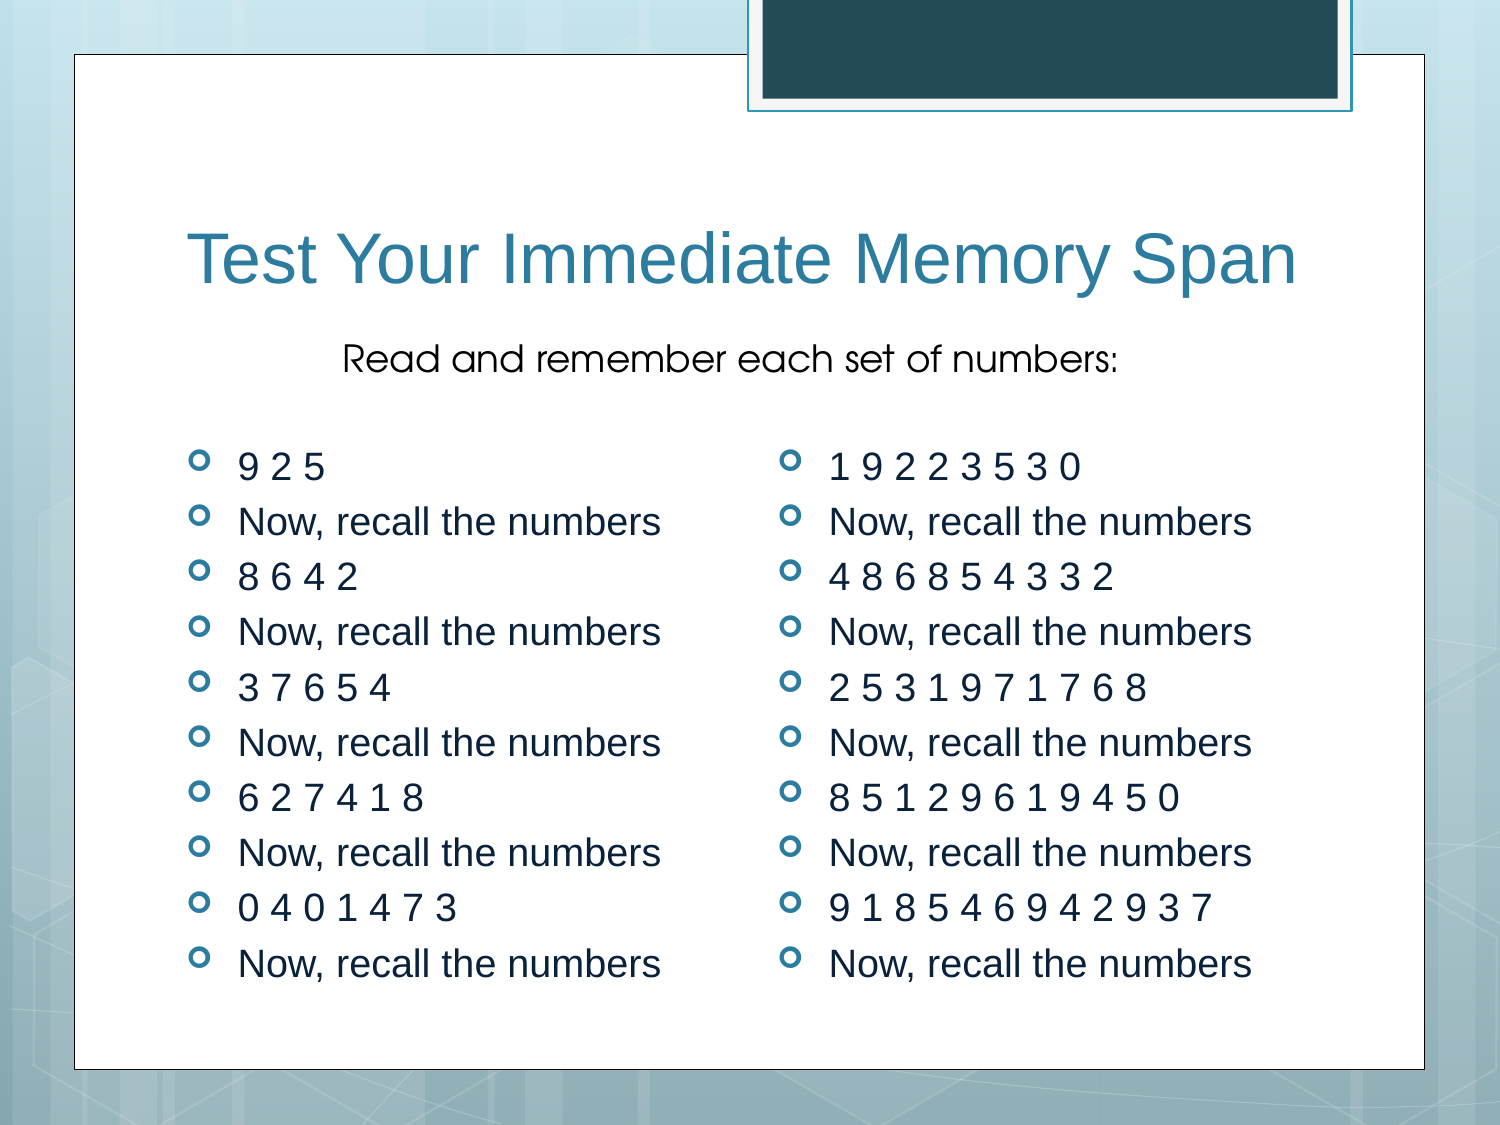

# Test Your Immediate Memory Span
Read and remember each set of numbers:

9 2 5
Now, recall the numbers
8 6 4 2
Now, recall the numbers
3 7 6 5 4
Now, recall the numbers
6 2 7 4 1 8
Now, recall the numbers
0 4 0 1 4 7 3
Now, recall the numbers

1 9 2 2 3 5 3 0
Now, recall the numbers
4 8 6 8 5 4 3 3 2
Now, recall the numbers
2 5 3 1 9 7 1 7 6 8
Now, recall the numbers
8 5 1 2 9 6 1 9 4 5 0
Now, recall the numbers
9 1 8 5 4 6 9 4 2 9 3 7
Now, recall the numbers